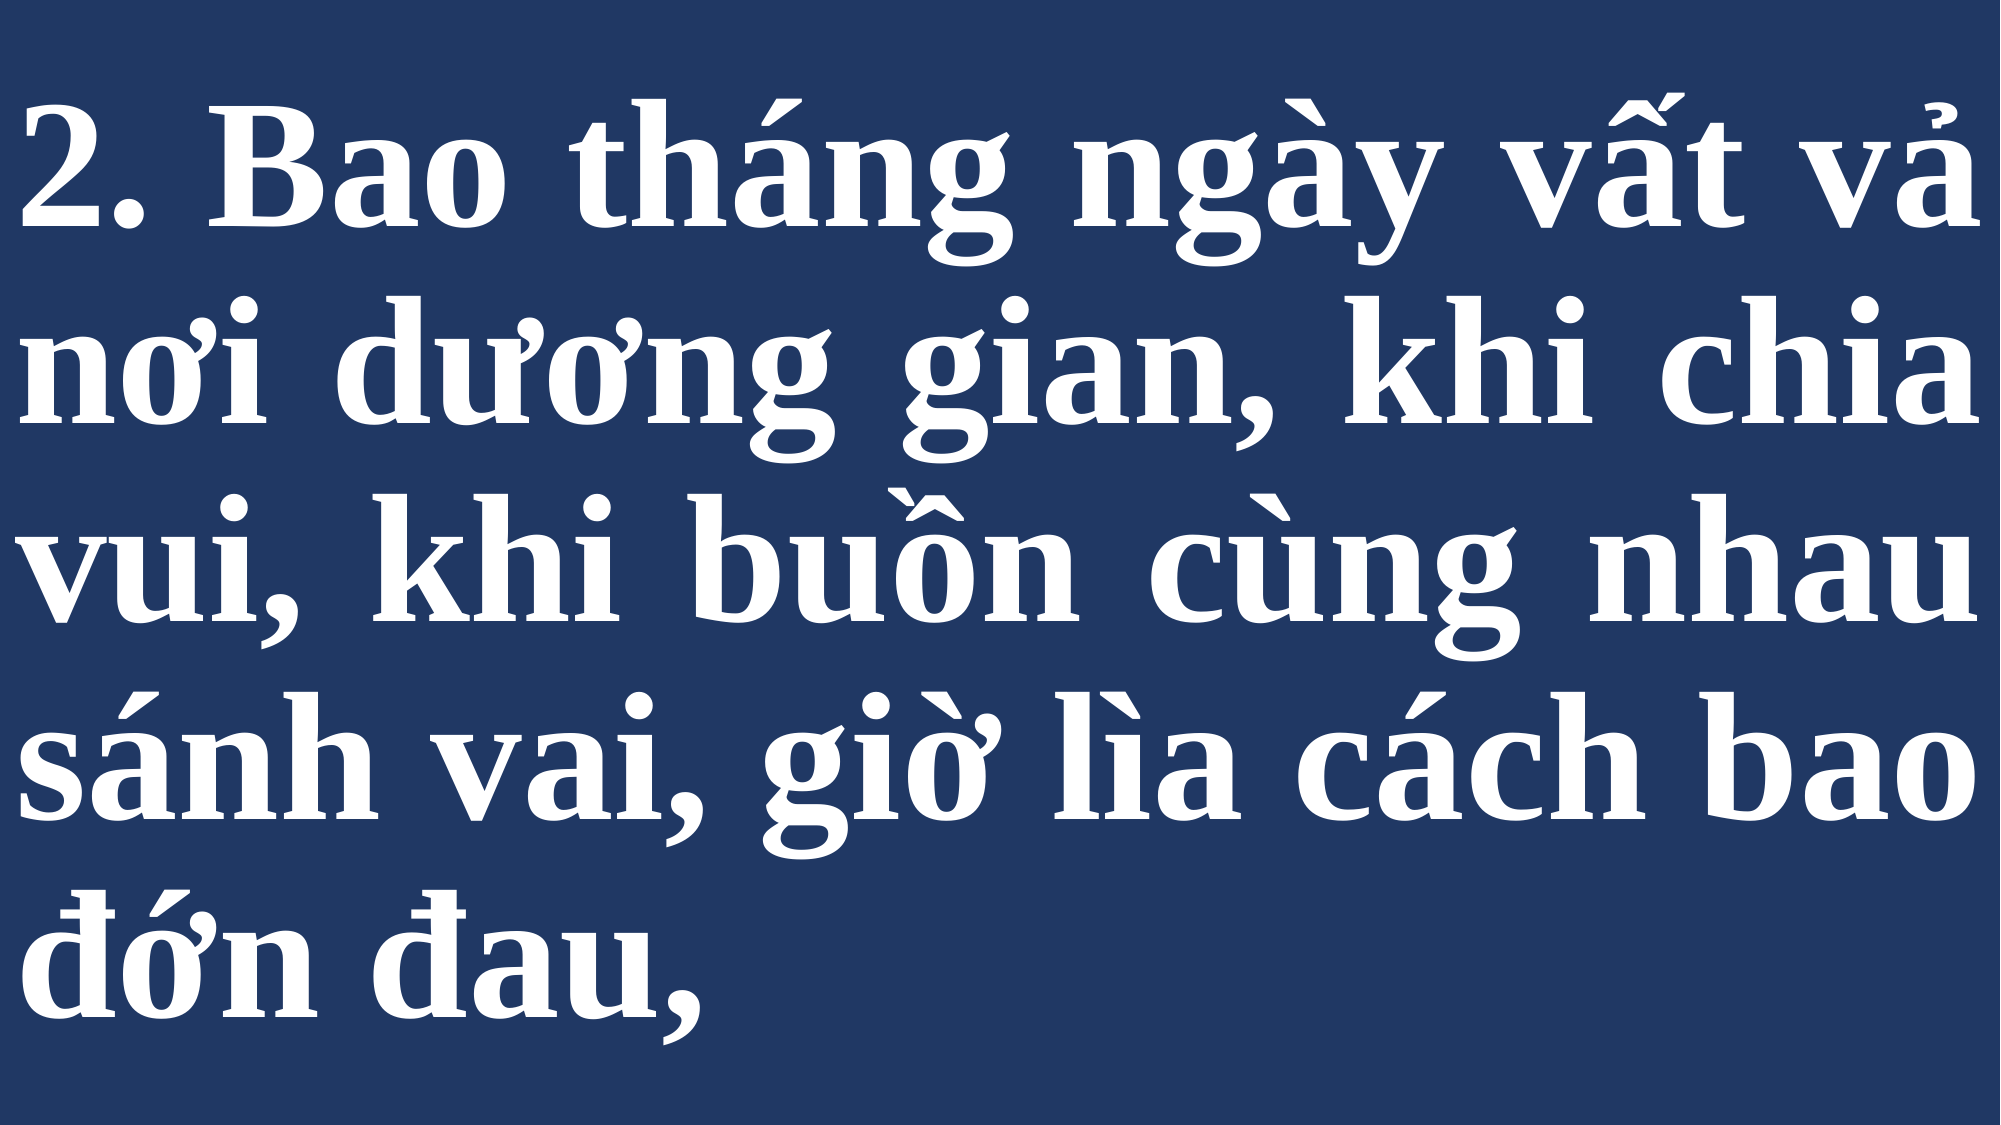

# 2. Bao tháng ngày vất vả nơi dương gian, khi chia vui, khi buồn cùng nhau sánh vai, giờ lìa cách bao đớn đau,